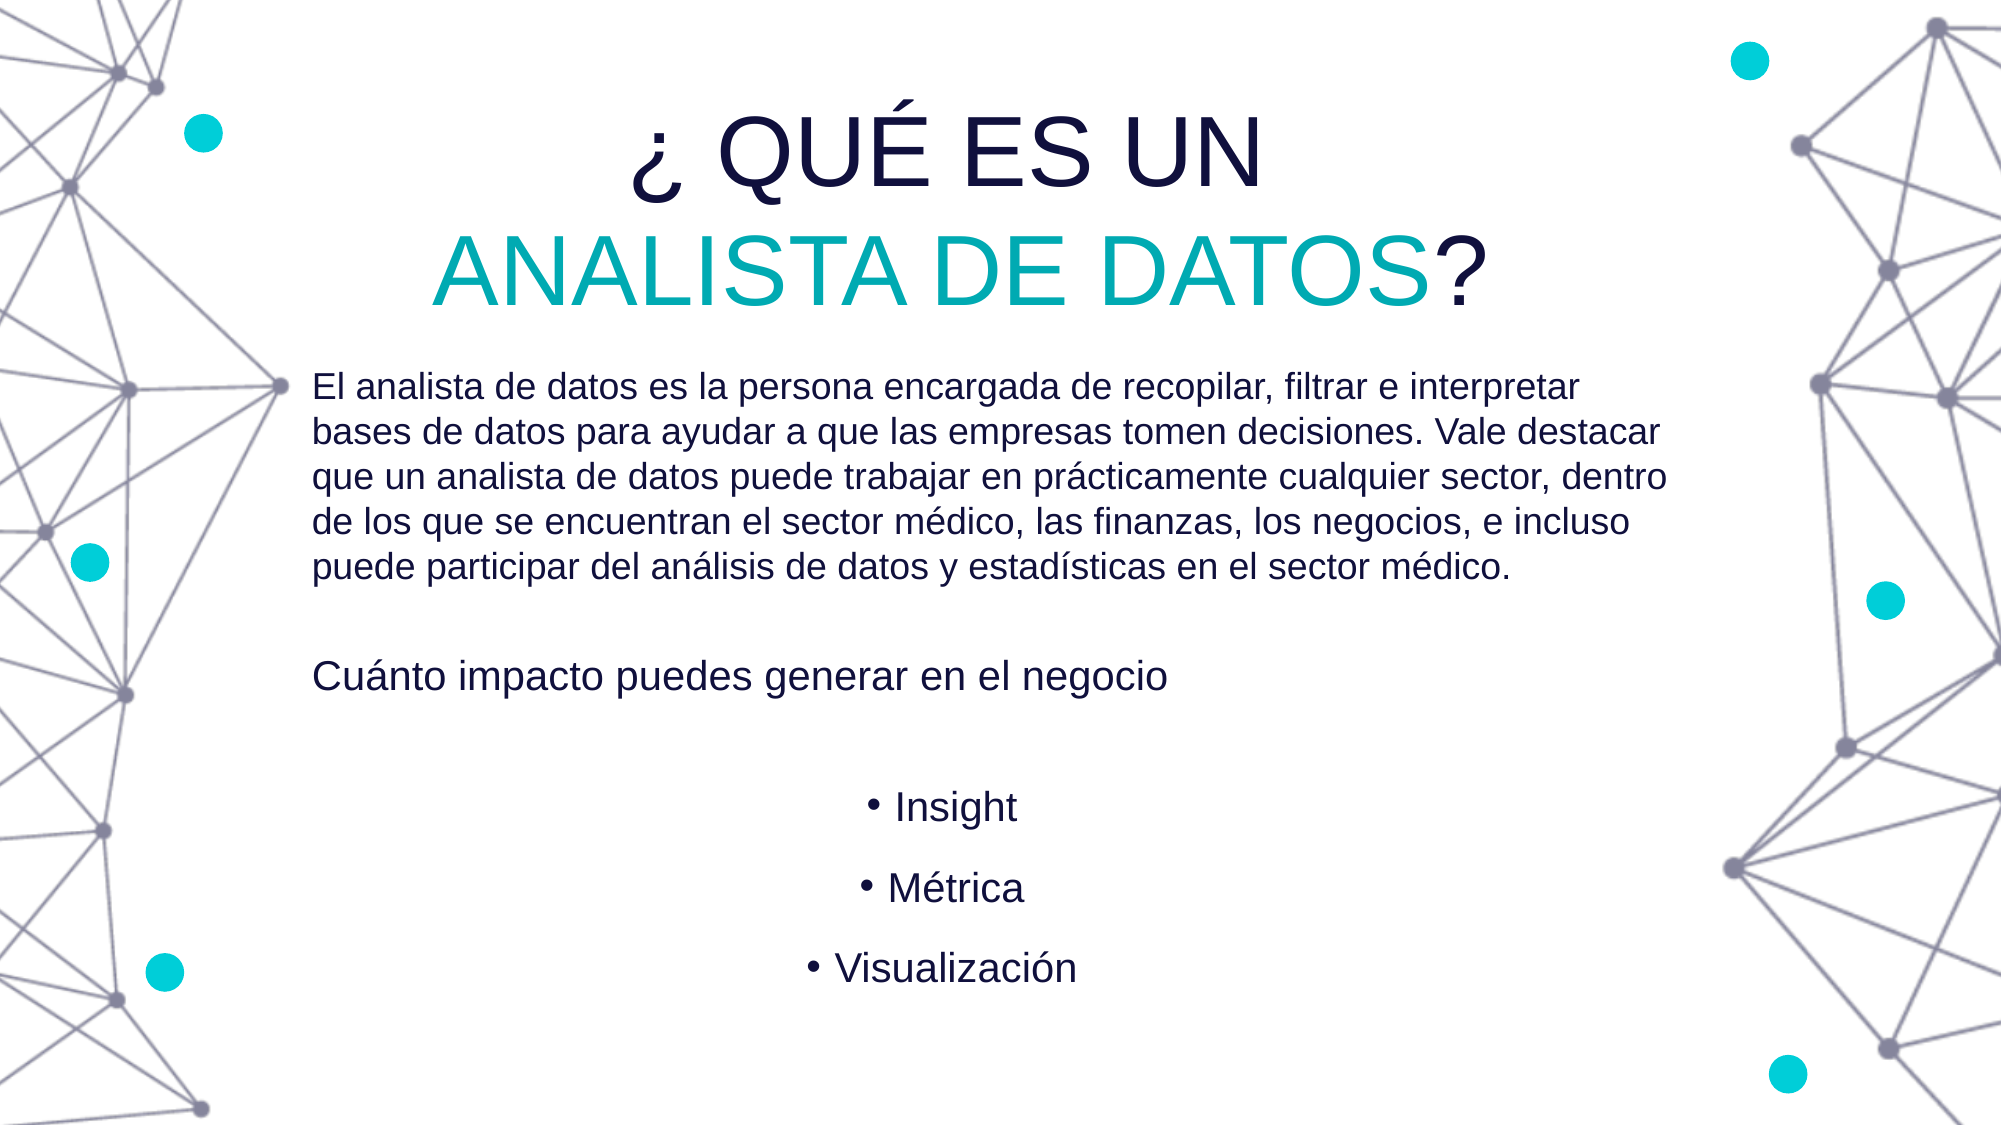

¿ QUÉ ES UN
ANALISTA DE DATOS?
El analista de datos es la persona encargada de recopilar, filtrar e interpretar bases de datos para ayudar a que las empresas tomen decisiones. Vale destacar que un analista de datos puede trabajar en prácticamente cualquier sector, dentro de los que se encuentran el sector médico, las finanzas, los negocios, e incluso puede participar del análisis de datos y estadísticas en el sector médico.
Cuánto impacto puedes generar en el negocio

Insight
Métrica
Visualización